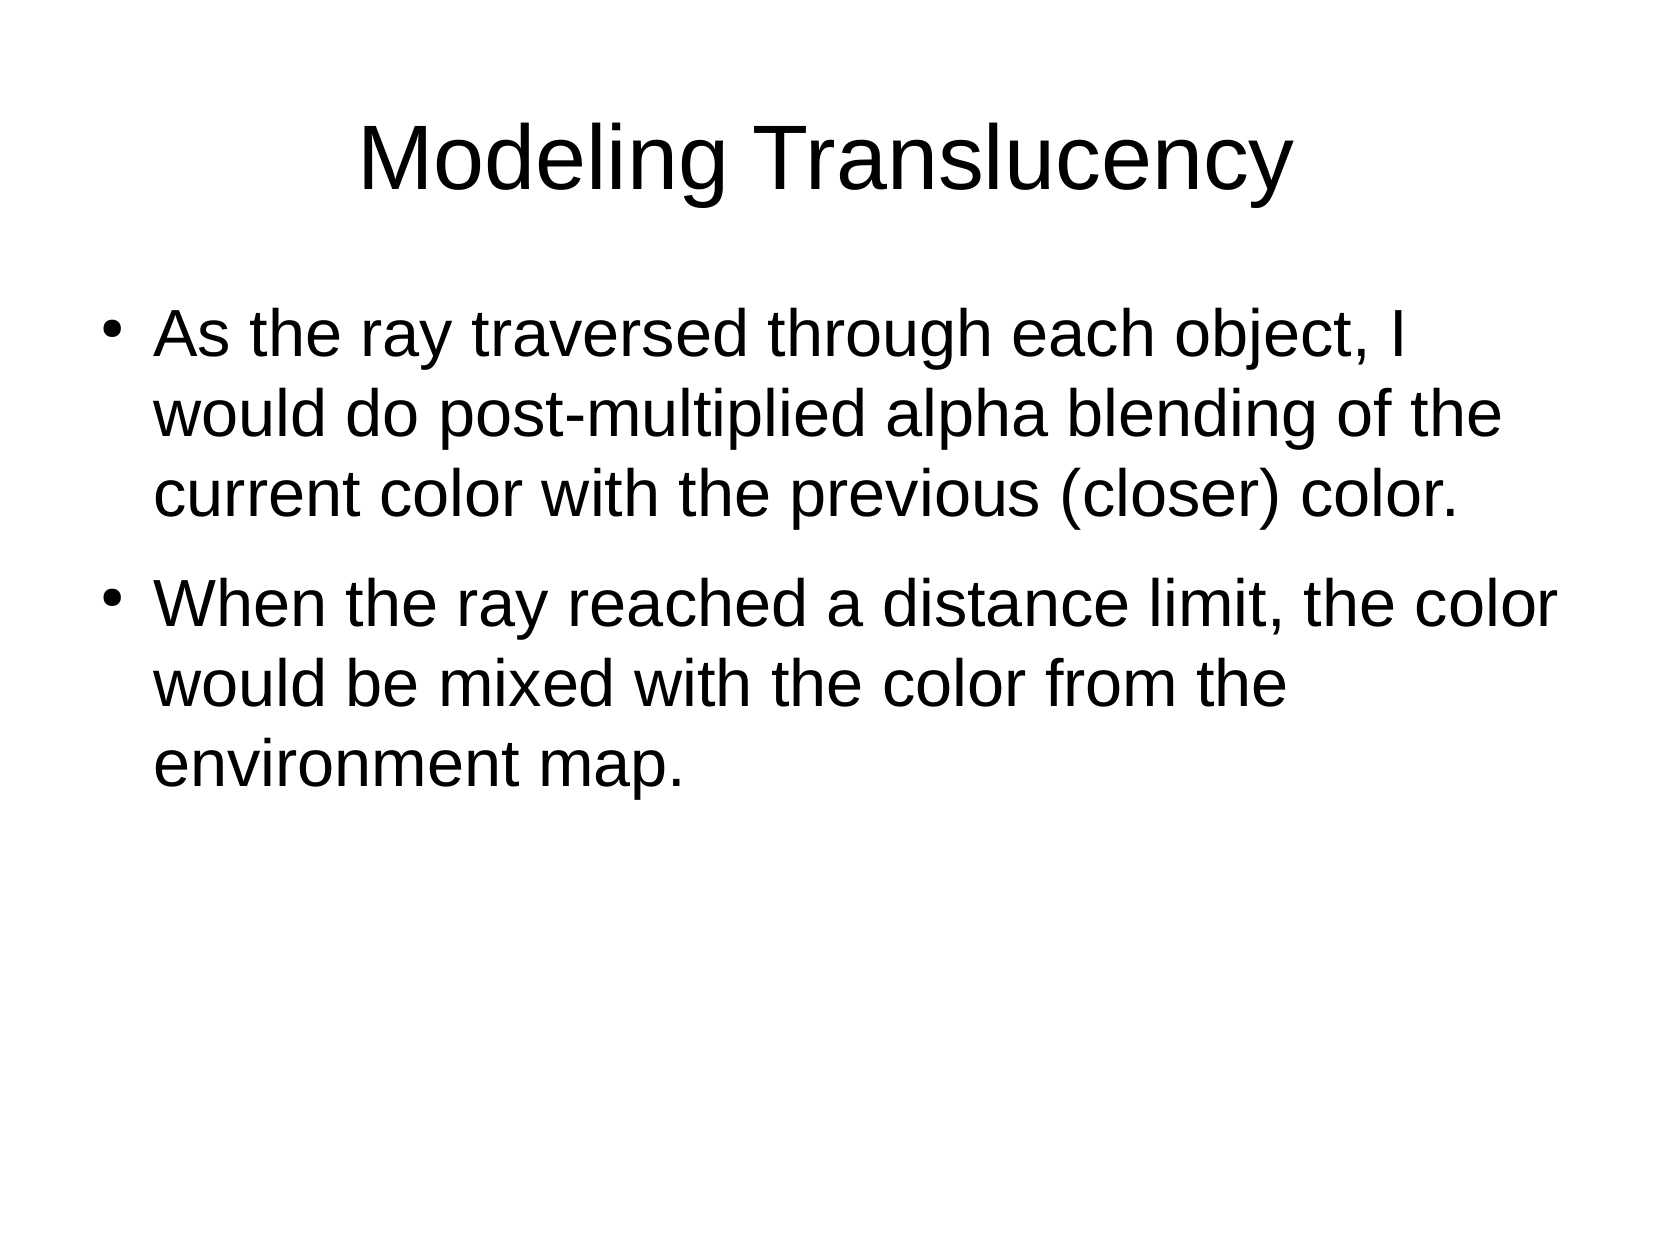

Modeling Translucency
As the ray traversed through each object, I would do post-multiplied alpha blending of the current color with the previous (closer) color.
When the ray reached a distance limit, the color would be mixed with the color from the environment map.